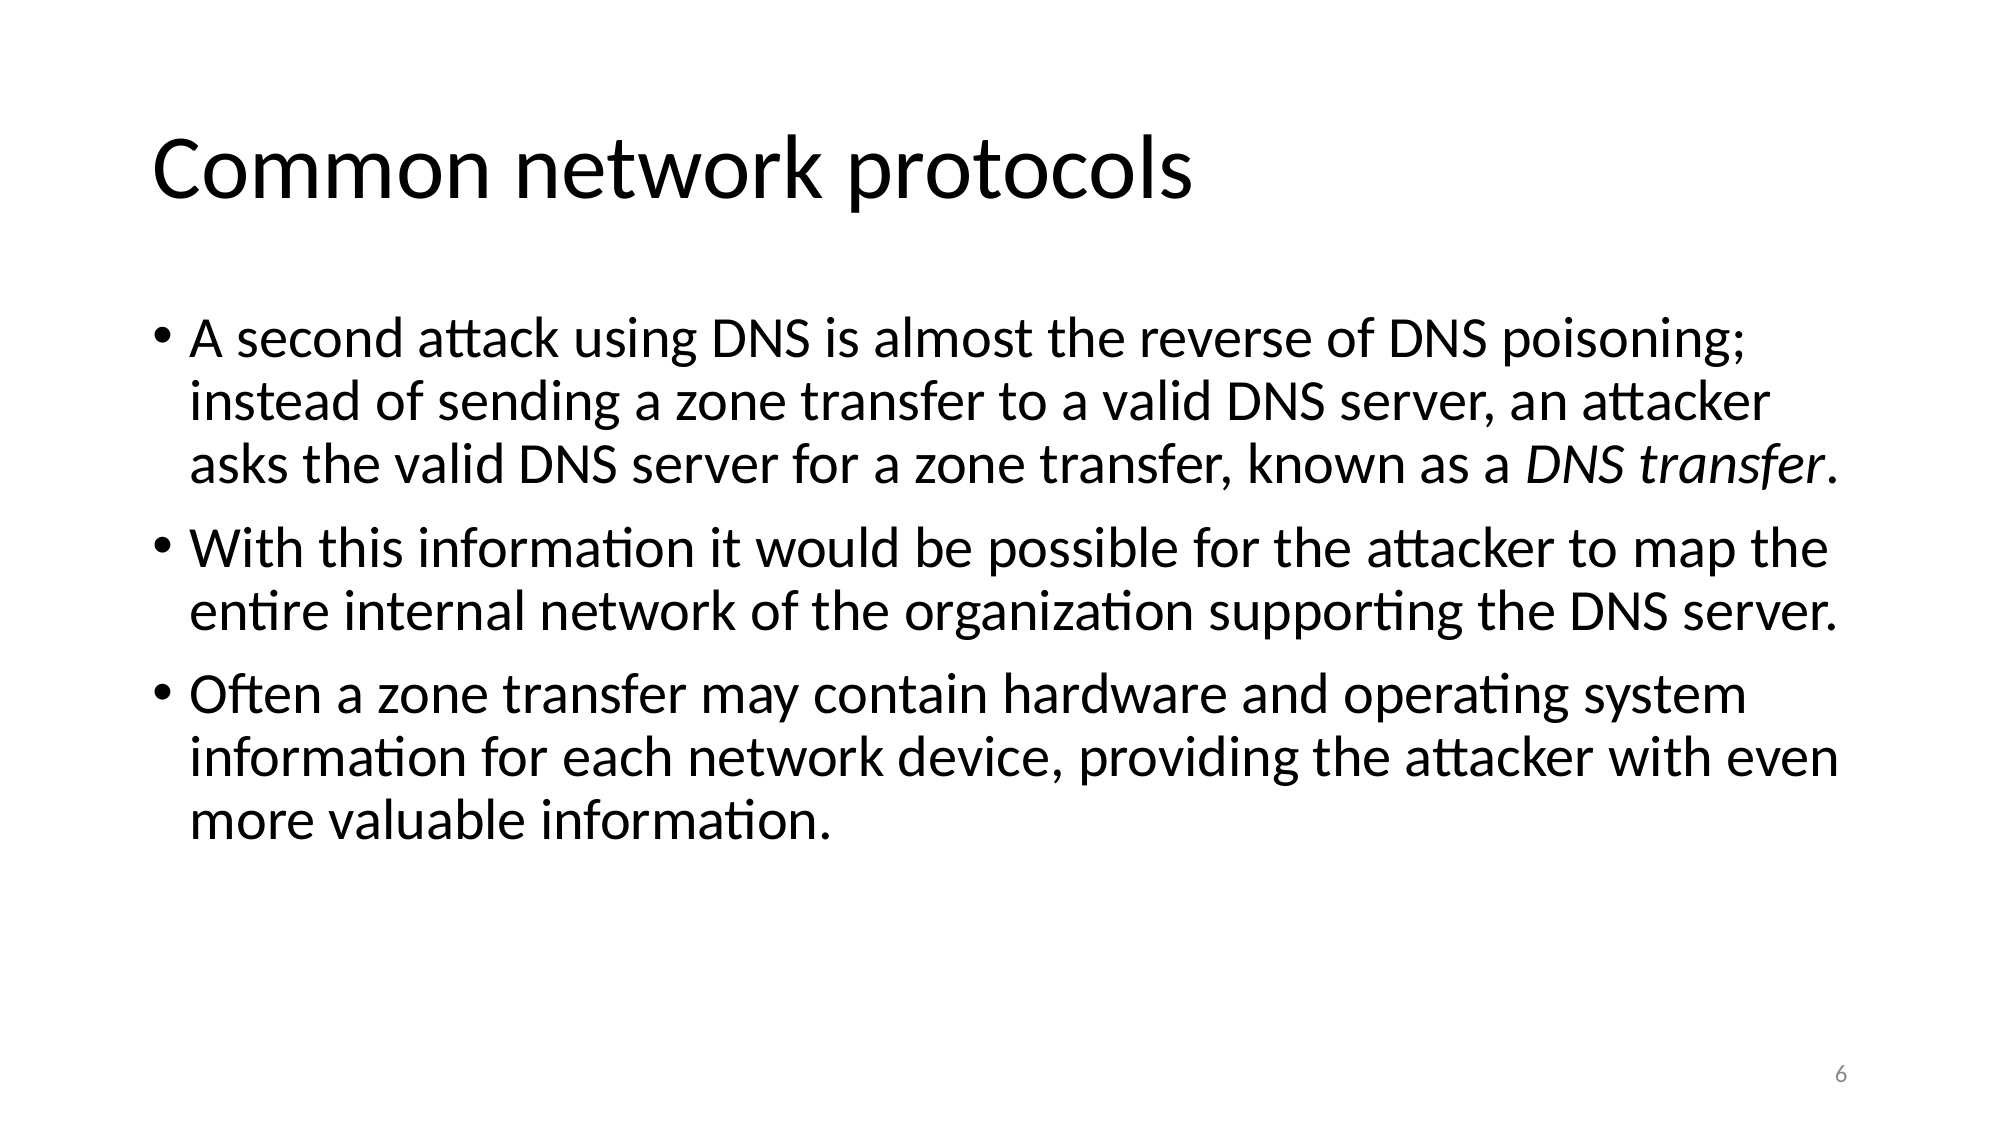

# Common network protocols
A second attack using DNS is almost the reverse of DNS poisoning; instead of sending a zone transfer to a valid DNS server, an attacker asks the valid DNS server for a zone transfer, known as a DNS transfer.
With this information it would be possible for the attacker to map the entire internal network of the organization supporting the DNS server.
Often a zone transfer may contain hardware and operating system information for each network device, providing the attacker with even more valuable information.
6